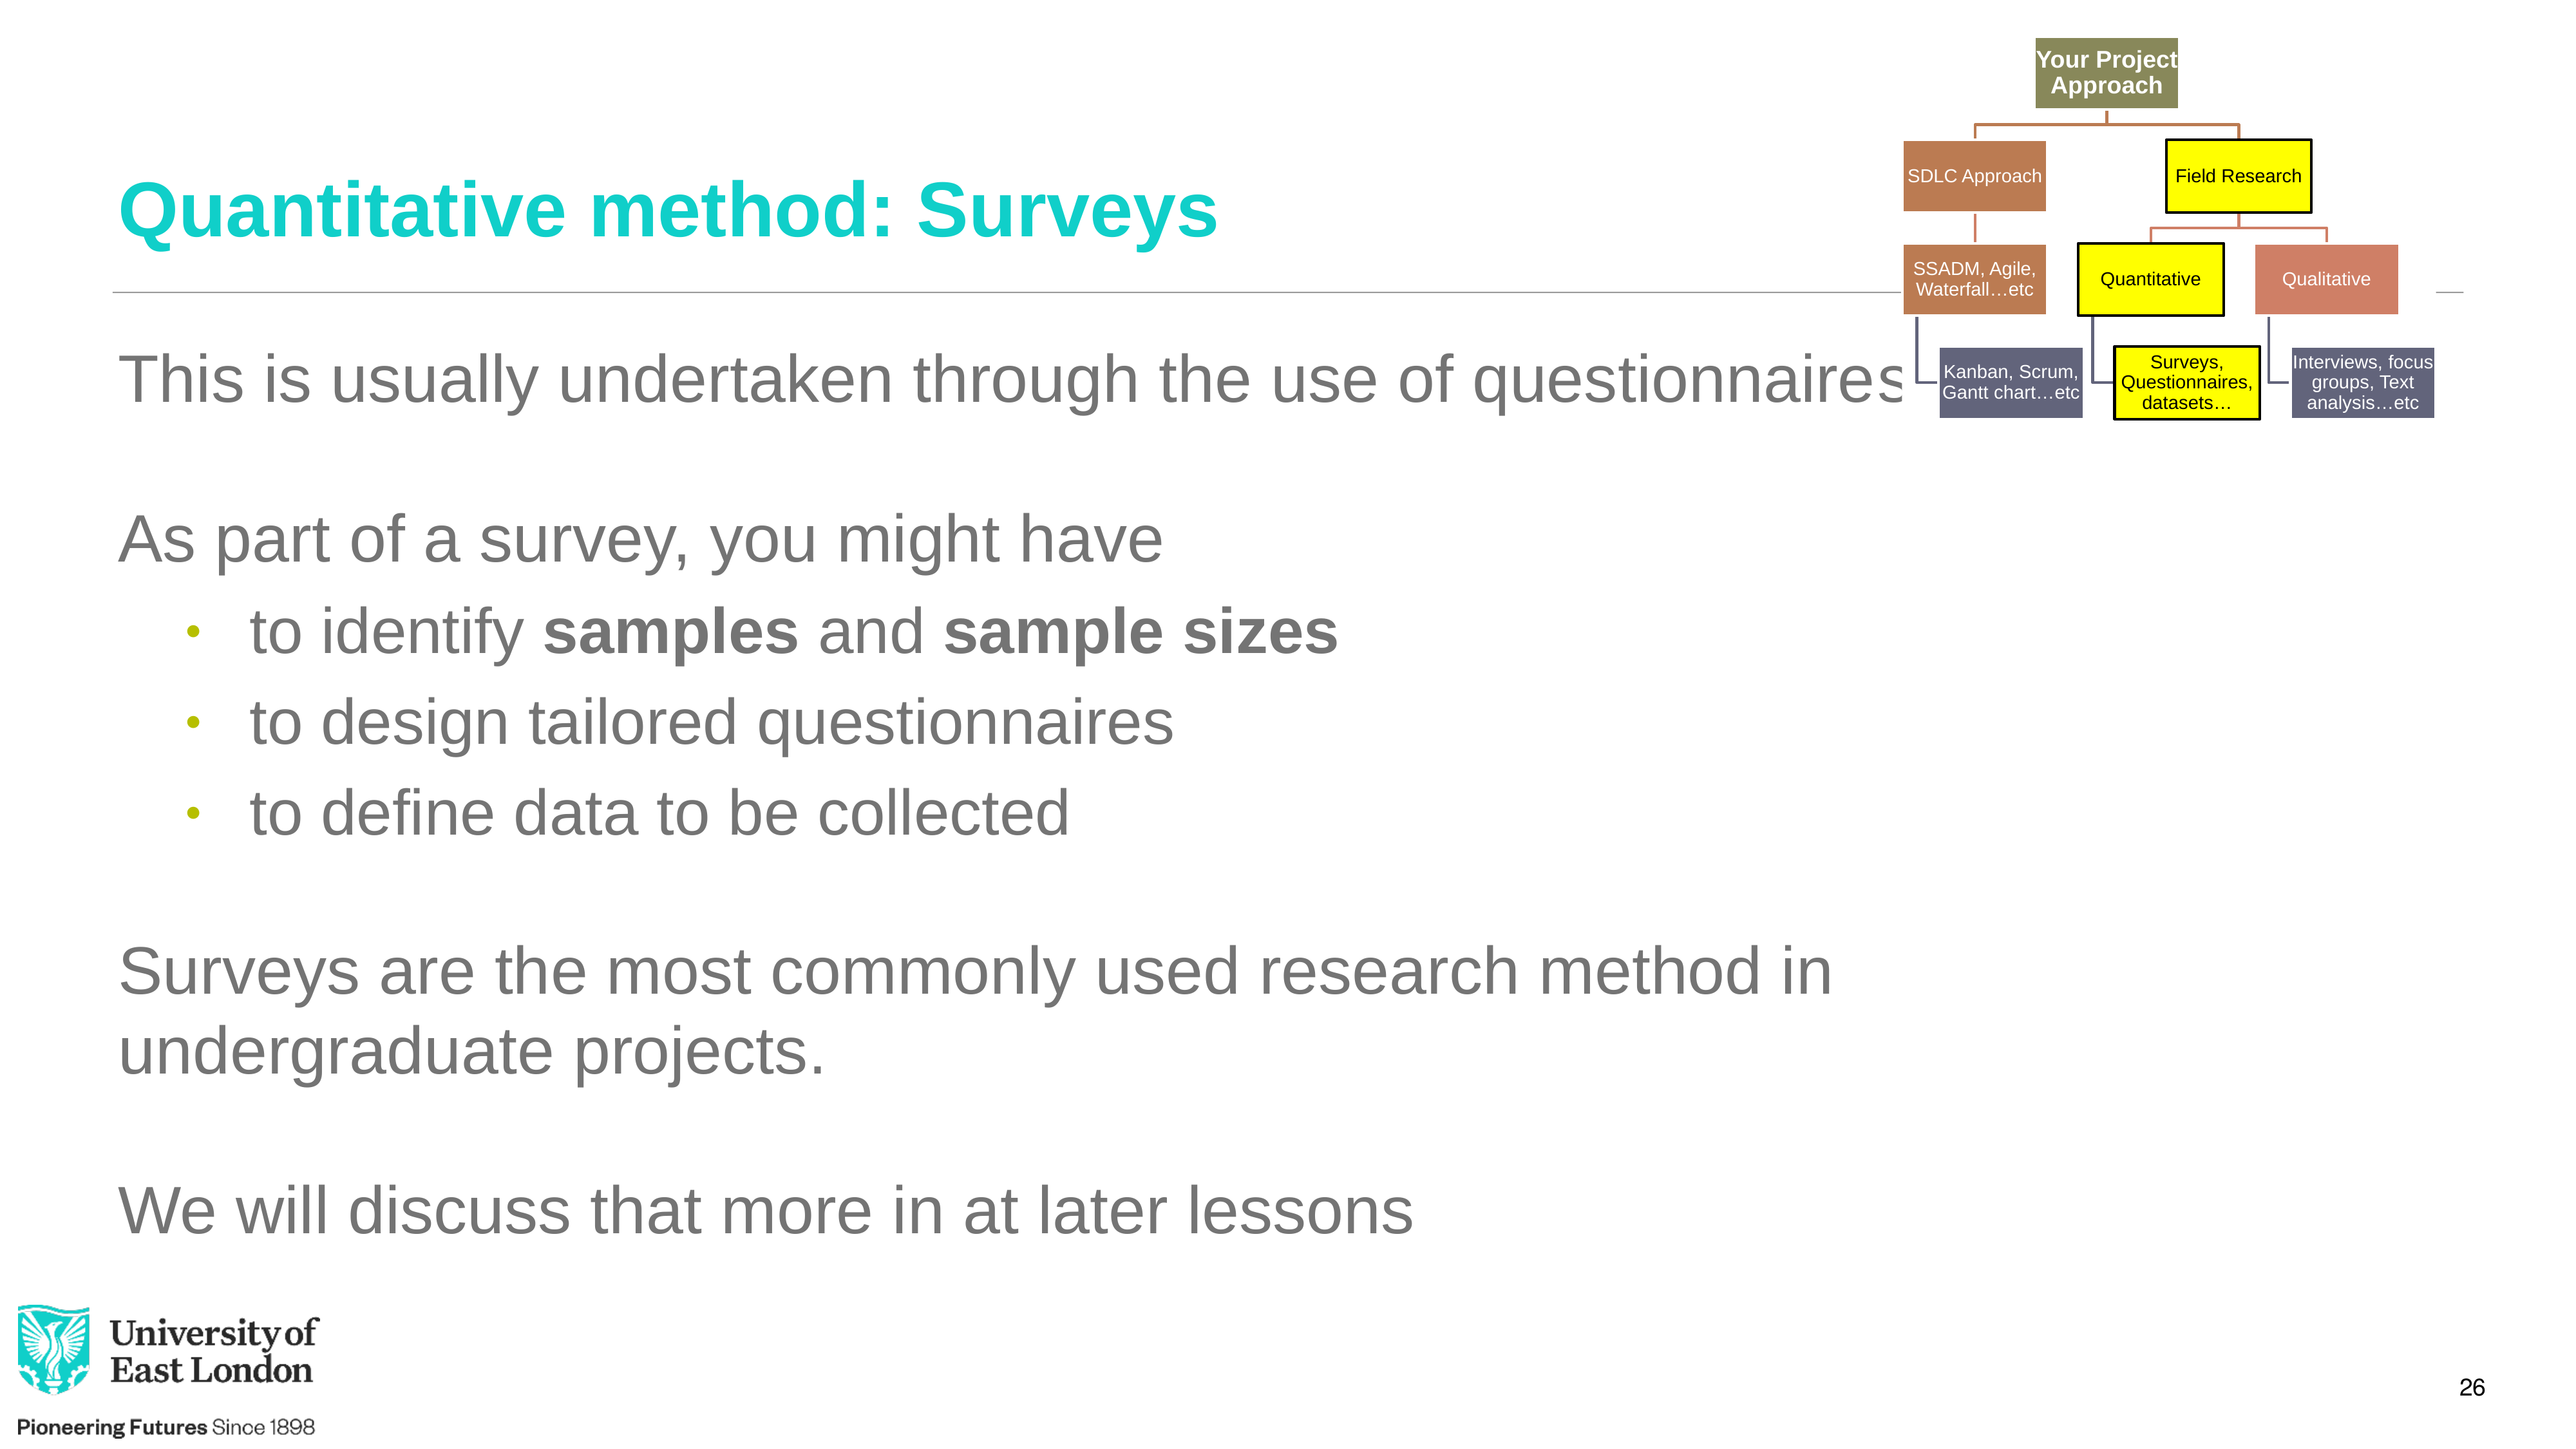

Your Project Approach
SDLC Approach
SSADM, Agile, Waterfall…etc
Kanban, Scrum, Gantt chart…etc
Field Research
Quantitative
Surveys, Questionnaires, datasets…
Qualitative
Interviews, focus groups, Text analysis…etc
# Quantitative method: Surveys
This is usually undertaken through the use of questionnaires:
As part of a survey, you might have
to identify samples and sample sizes
to design tailored questionnaires
to define data to be collected
Surveys are the most commonly used research method in undergraduate projects.
We will discuss that more in at later lessons
26